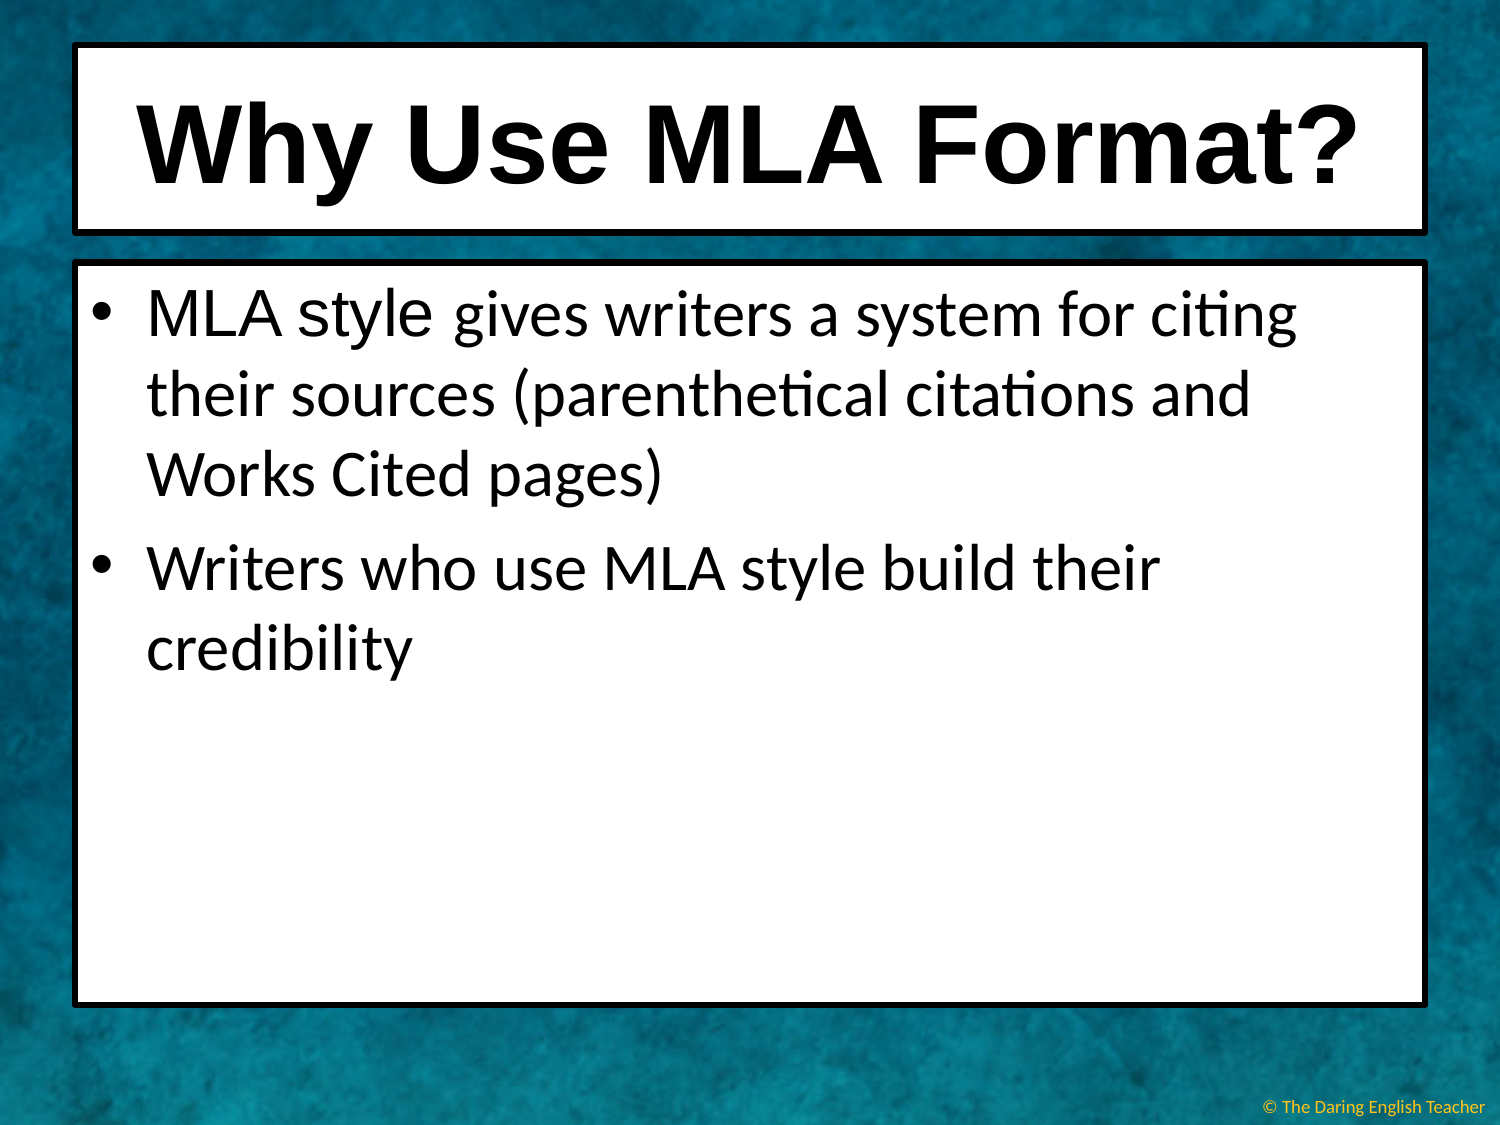

# Why Use MLA Format?
MLA style gives writers a system for citing their sources (parenthetical citations and Works Cited pages)
Writers who use MLA style build their credibility